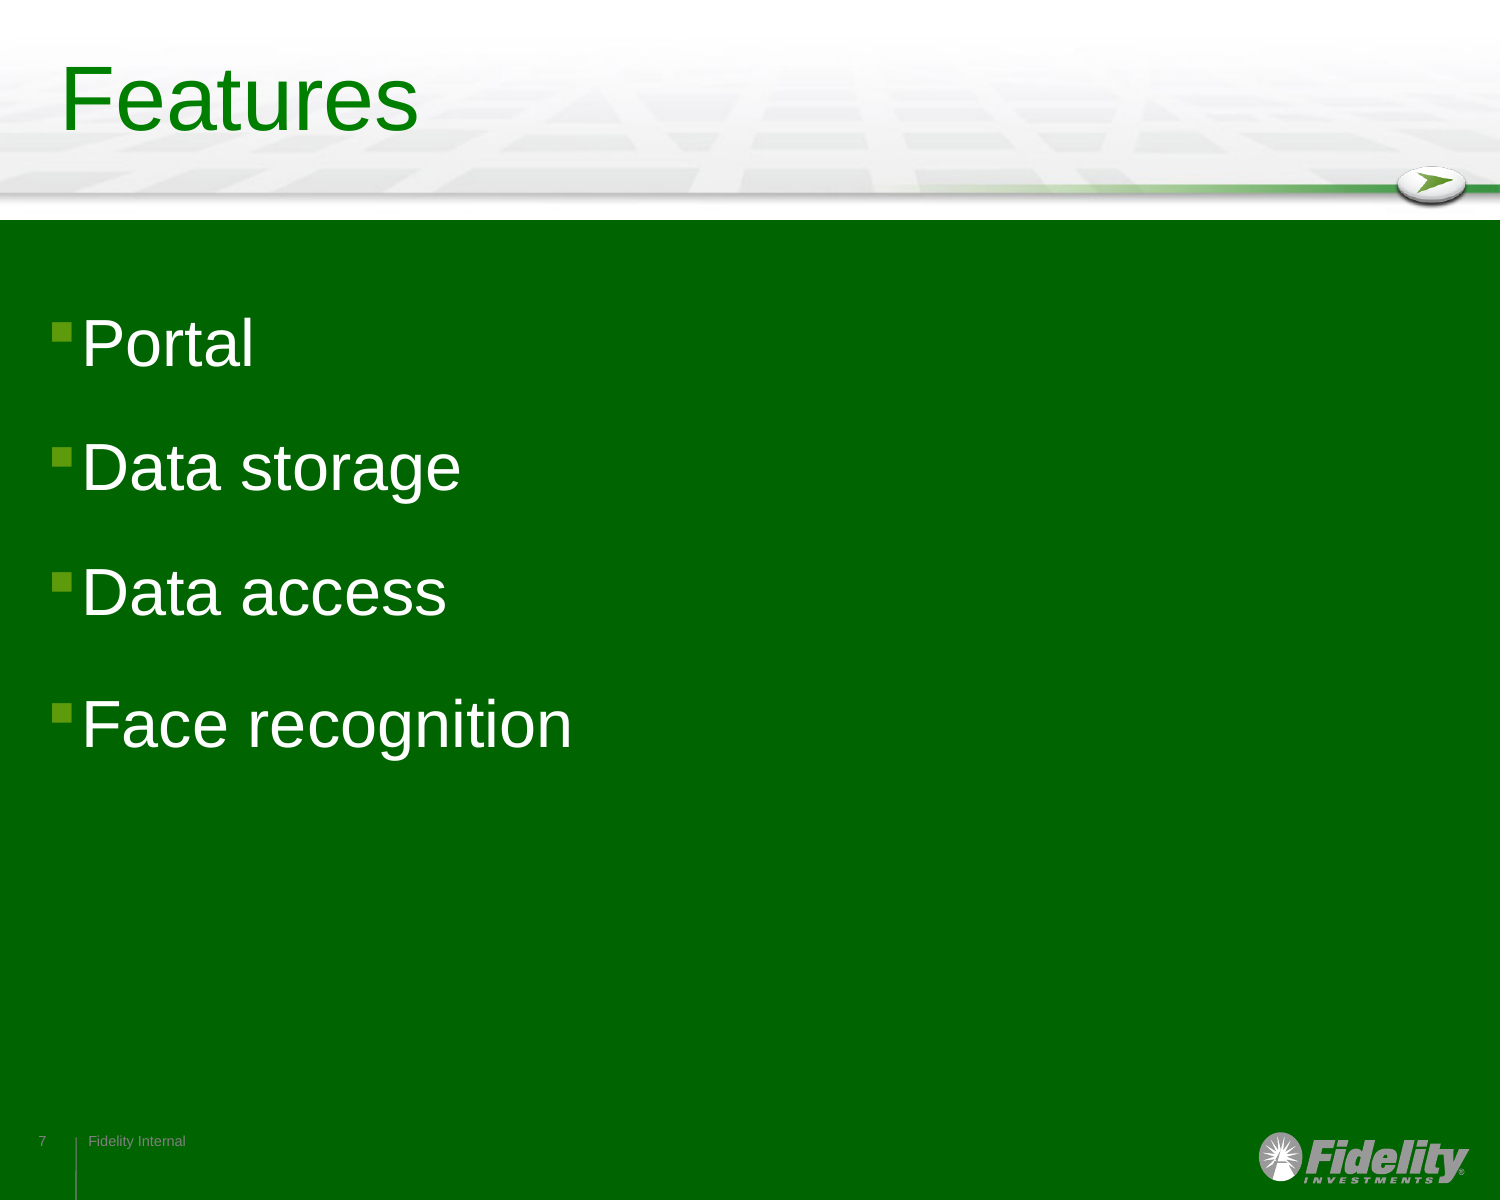

# Features
Portal

Data storage

Data access

Face recognition